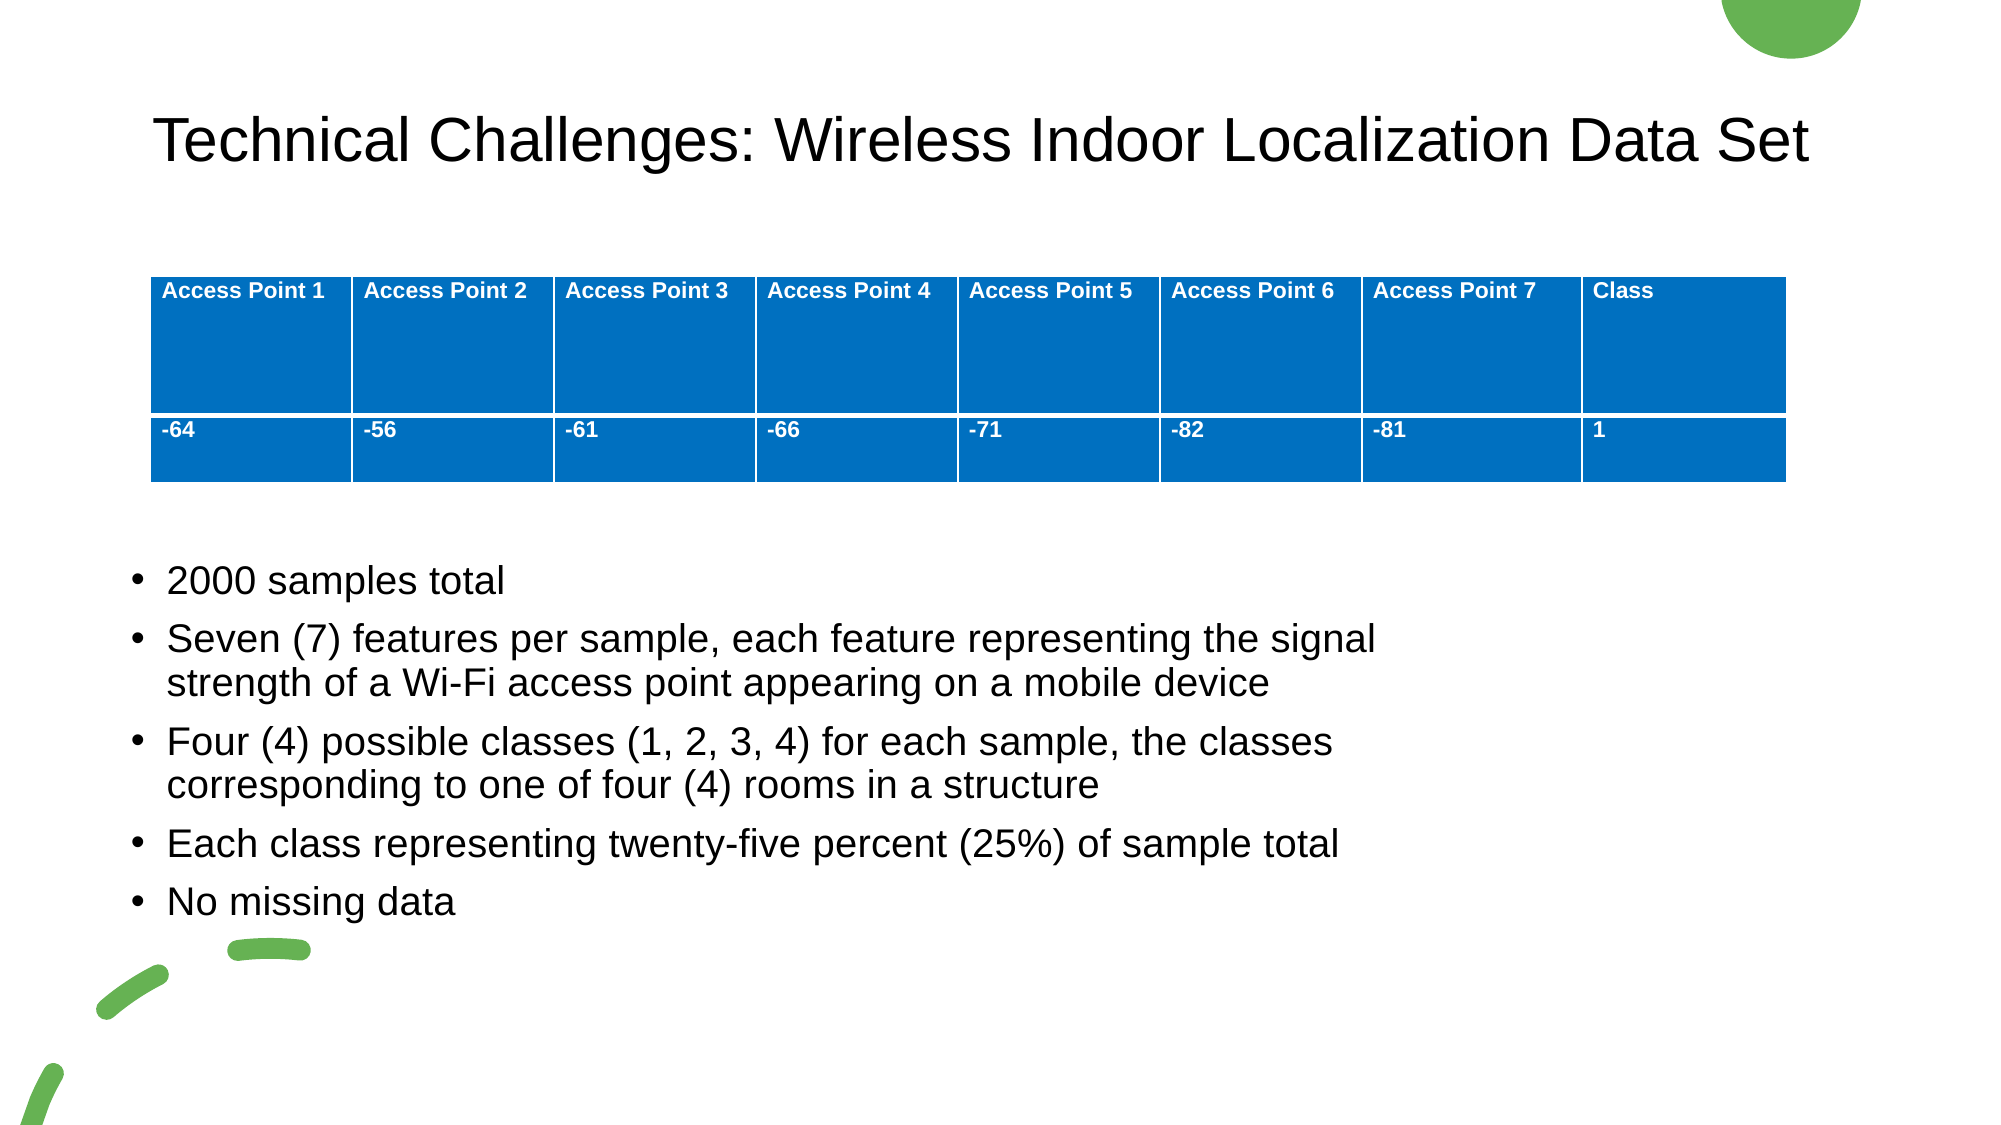

# Technical Challenges: Wireless Indoor Localization Data Set
| Access Point 1 | Access Point 2 | Access Point 3 | Access Point 4 | Access Point 5 | Access Point 6 | Access Point 7 | Class |
| --- | --- | --- | --- | --- | --- | --- | --- |
| -64 | -56 | -61 | -66 | -71 | -82 | -81 | 1 |
2000 samples total
Seven (7) features per sample, each feature representing the signal strength of a Wi-Fi access point appearing on a mobile device
Four (4) possible classes (1, 2, 3, 4) for each sample, the classes corresponding to one of four (4) rooms in a structure
Each class representing twenty-five percent (25%) of sample total
No missing data